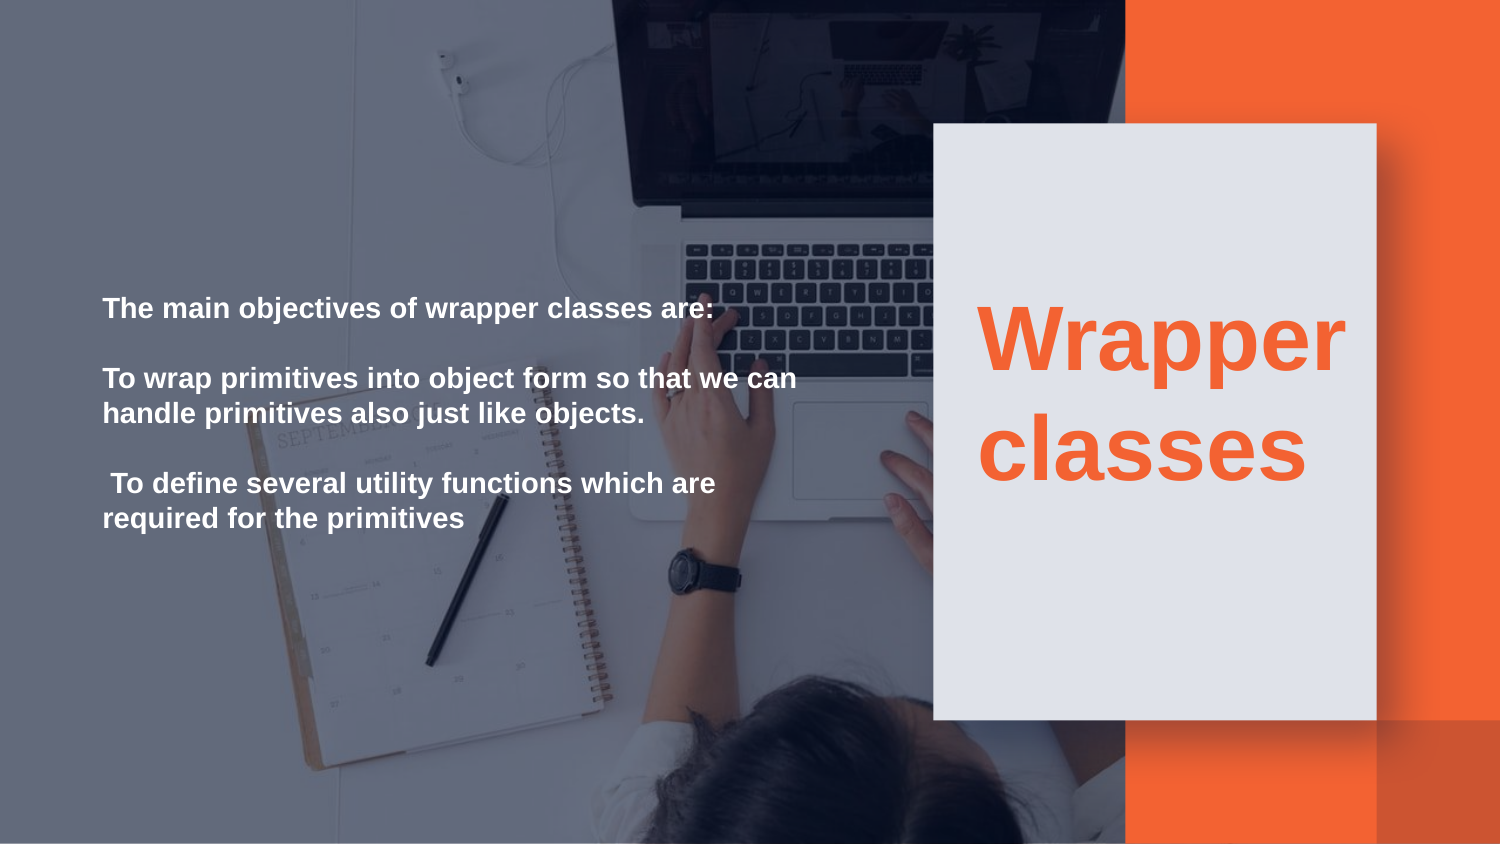

Wrapper classes
The main objectives of wrapper classes are:

To wrap primitives into object form so that we can handle primitives also just like objects.

 To define several utility functions which are required for the primitives